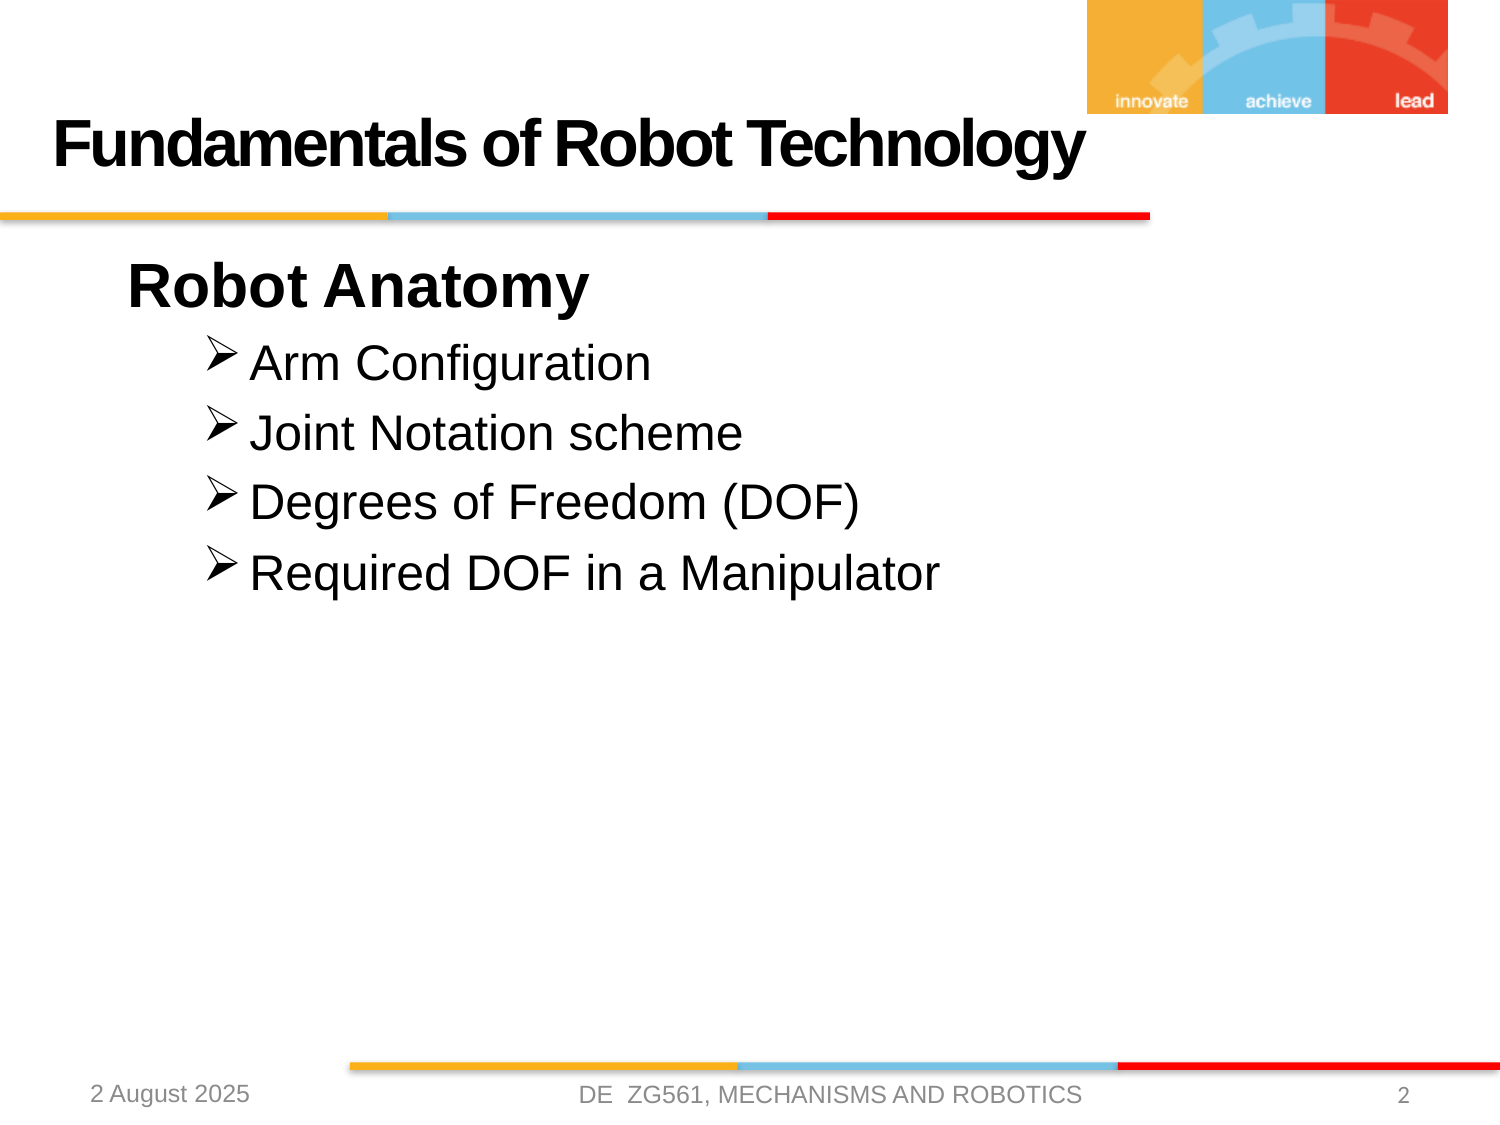

# Fundamentals of Robot Technology
Robot Anatomy
Arm Configuration
Joint Notation scheme
Degrees of Freedom (DOF)
Required DOF in a Manipulator

2 August 2025
DE  ZG561, MECHANISMS AND ROBOTICS
2